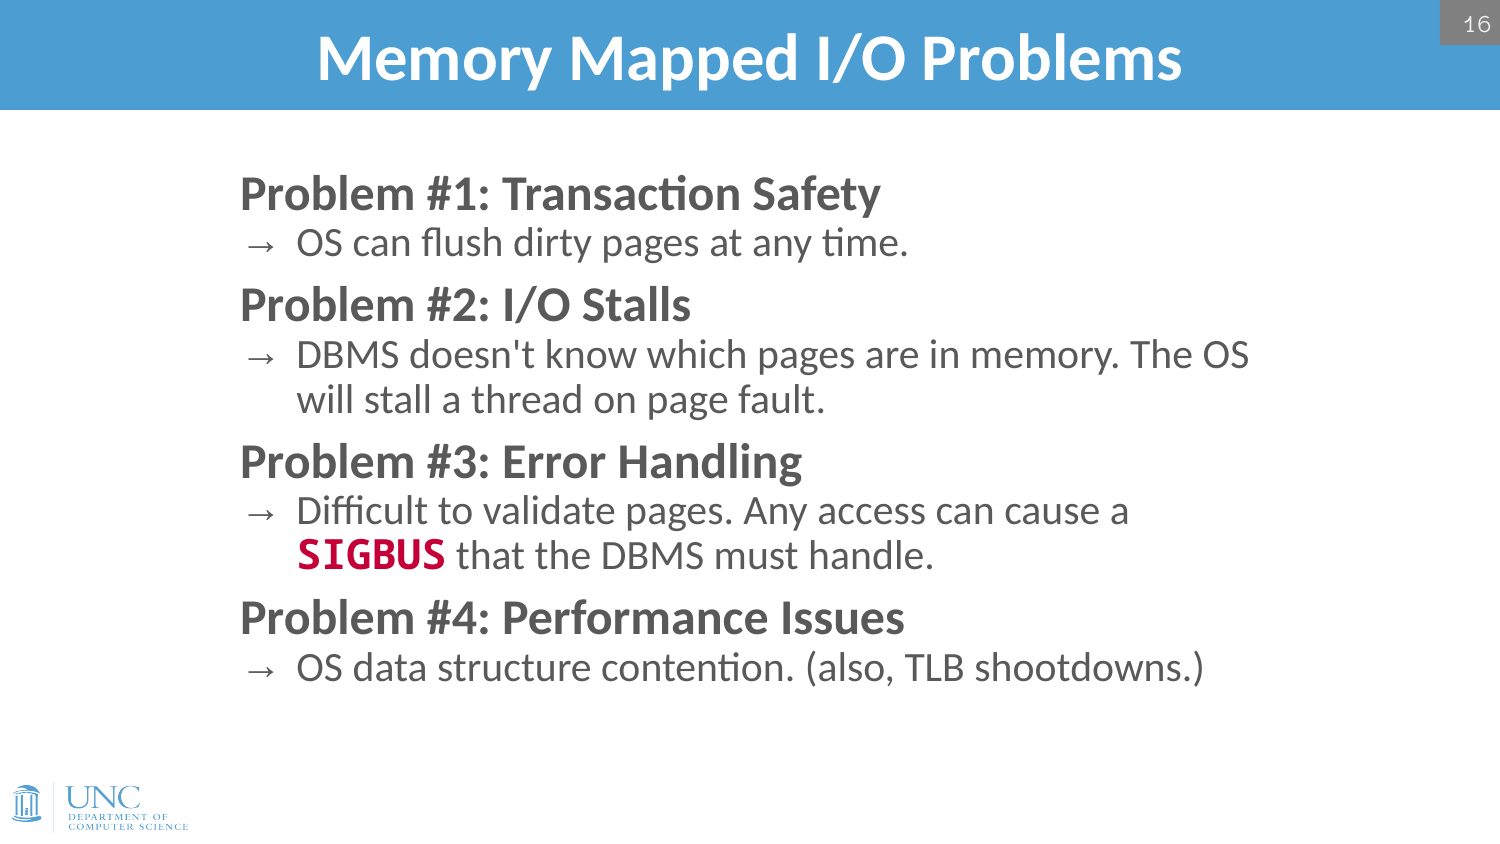

16
# Memory Mapped I/O Problems
Problem #1: Transaction Safety
OS can flush dirty pages at any time.
Problem #2: I/O Stalls
DBMS doesn't know which pages are in memory. The OS will stall a thread on page fault.
Problem #3: Error Handling
Difficult to validate pages. Any access can cause a SIGBUS that the DBMS must handle.
Problem #4: Performance Issues
OS data structure contention. (also, TLB shootdowns.)